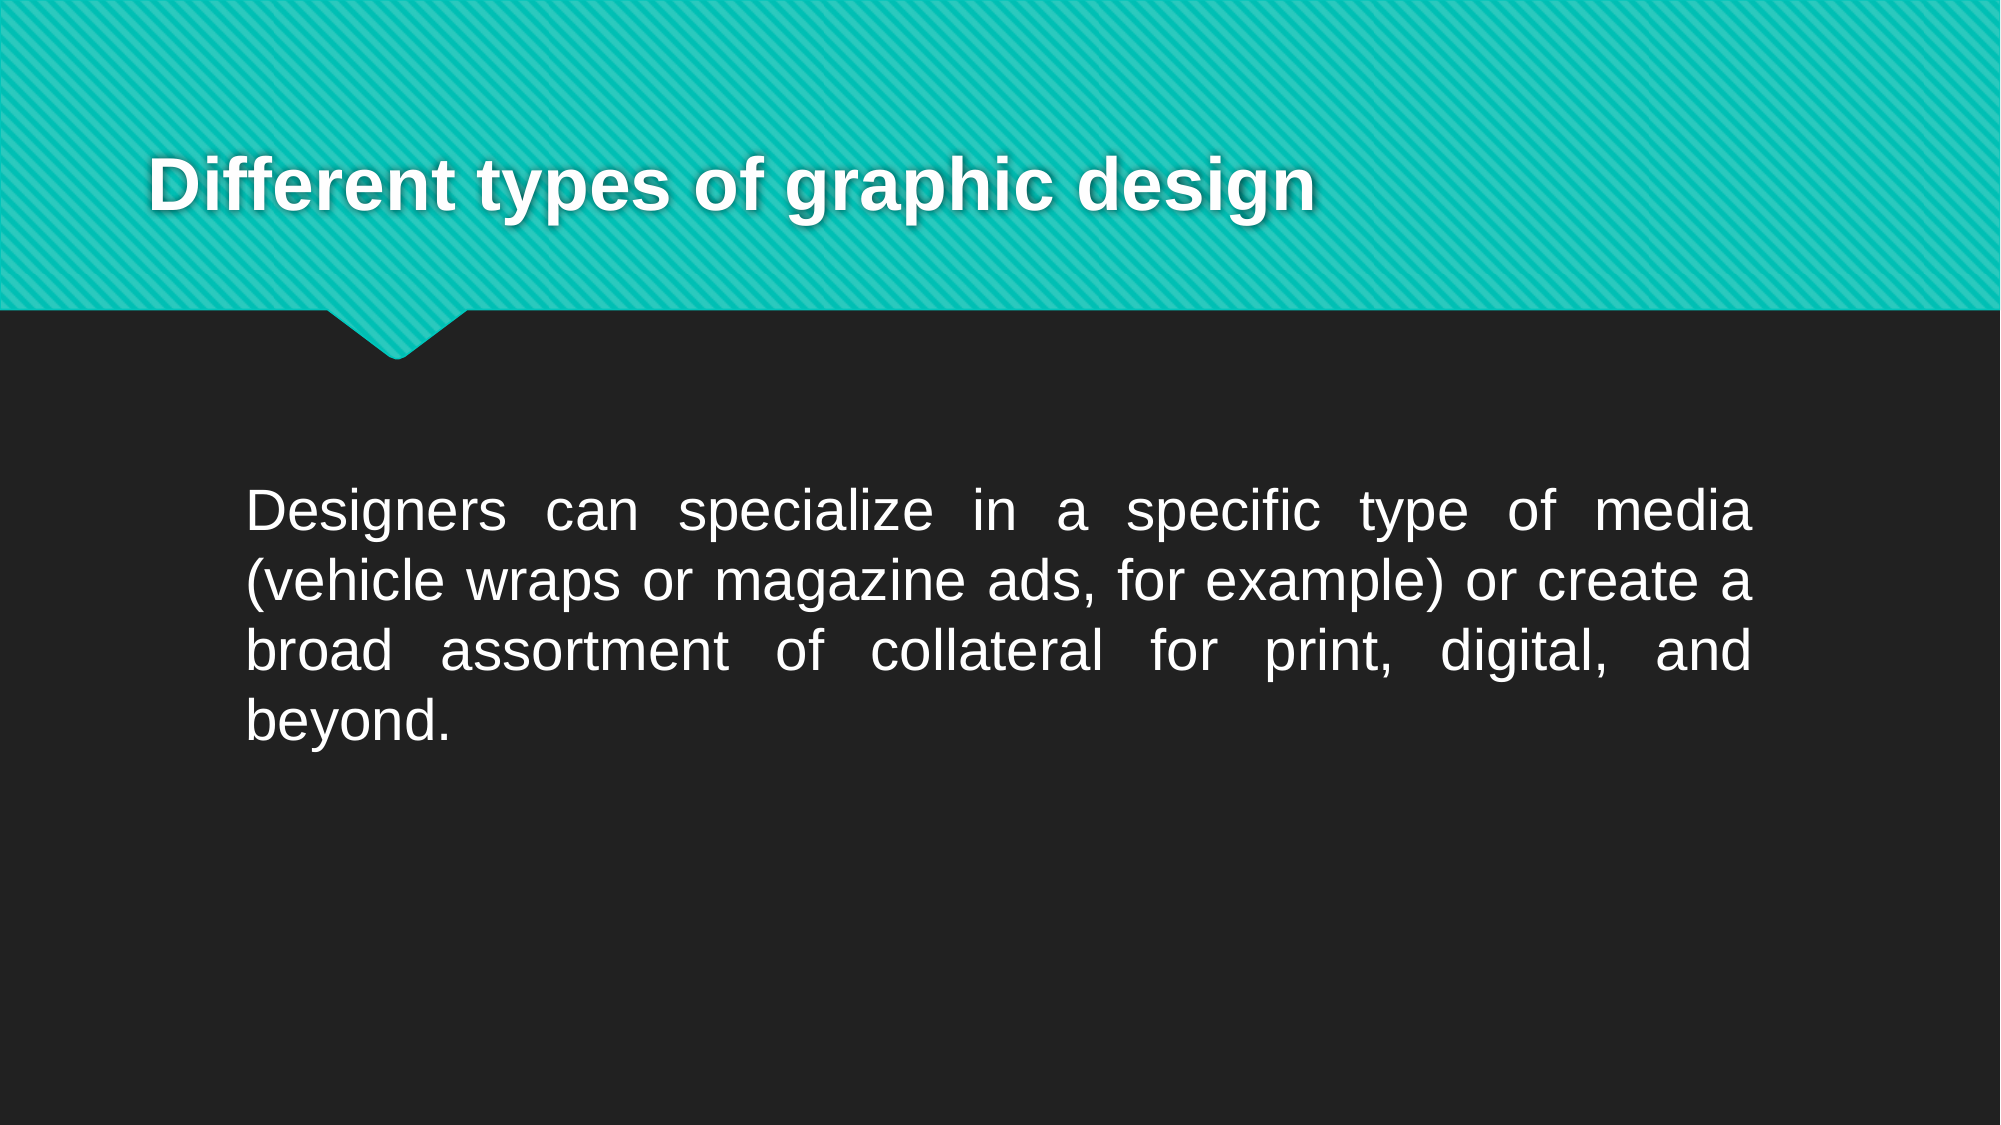

# Different types of graphic design
Designers can specialize in a specific type of media (vehicle wraps or magazine ads, for example) or create a broad assortment of collateral for print, digital, and beyond.